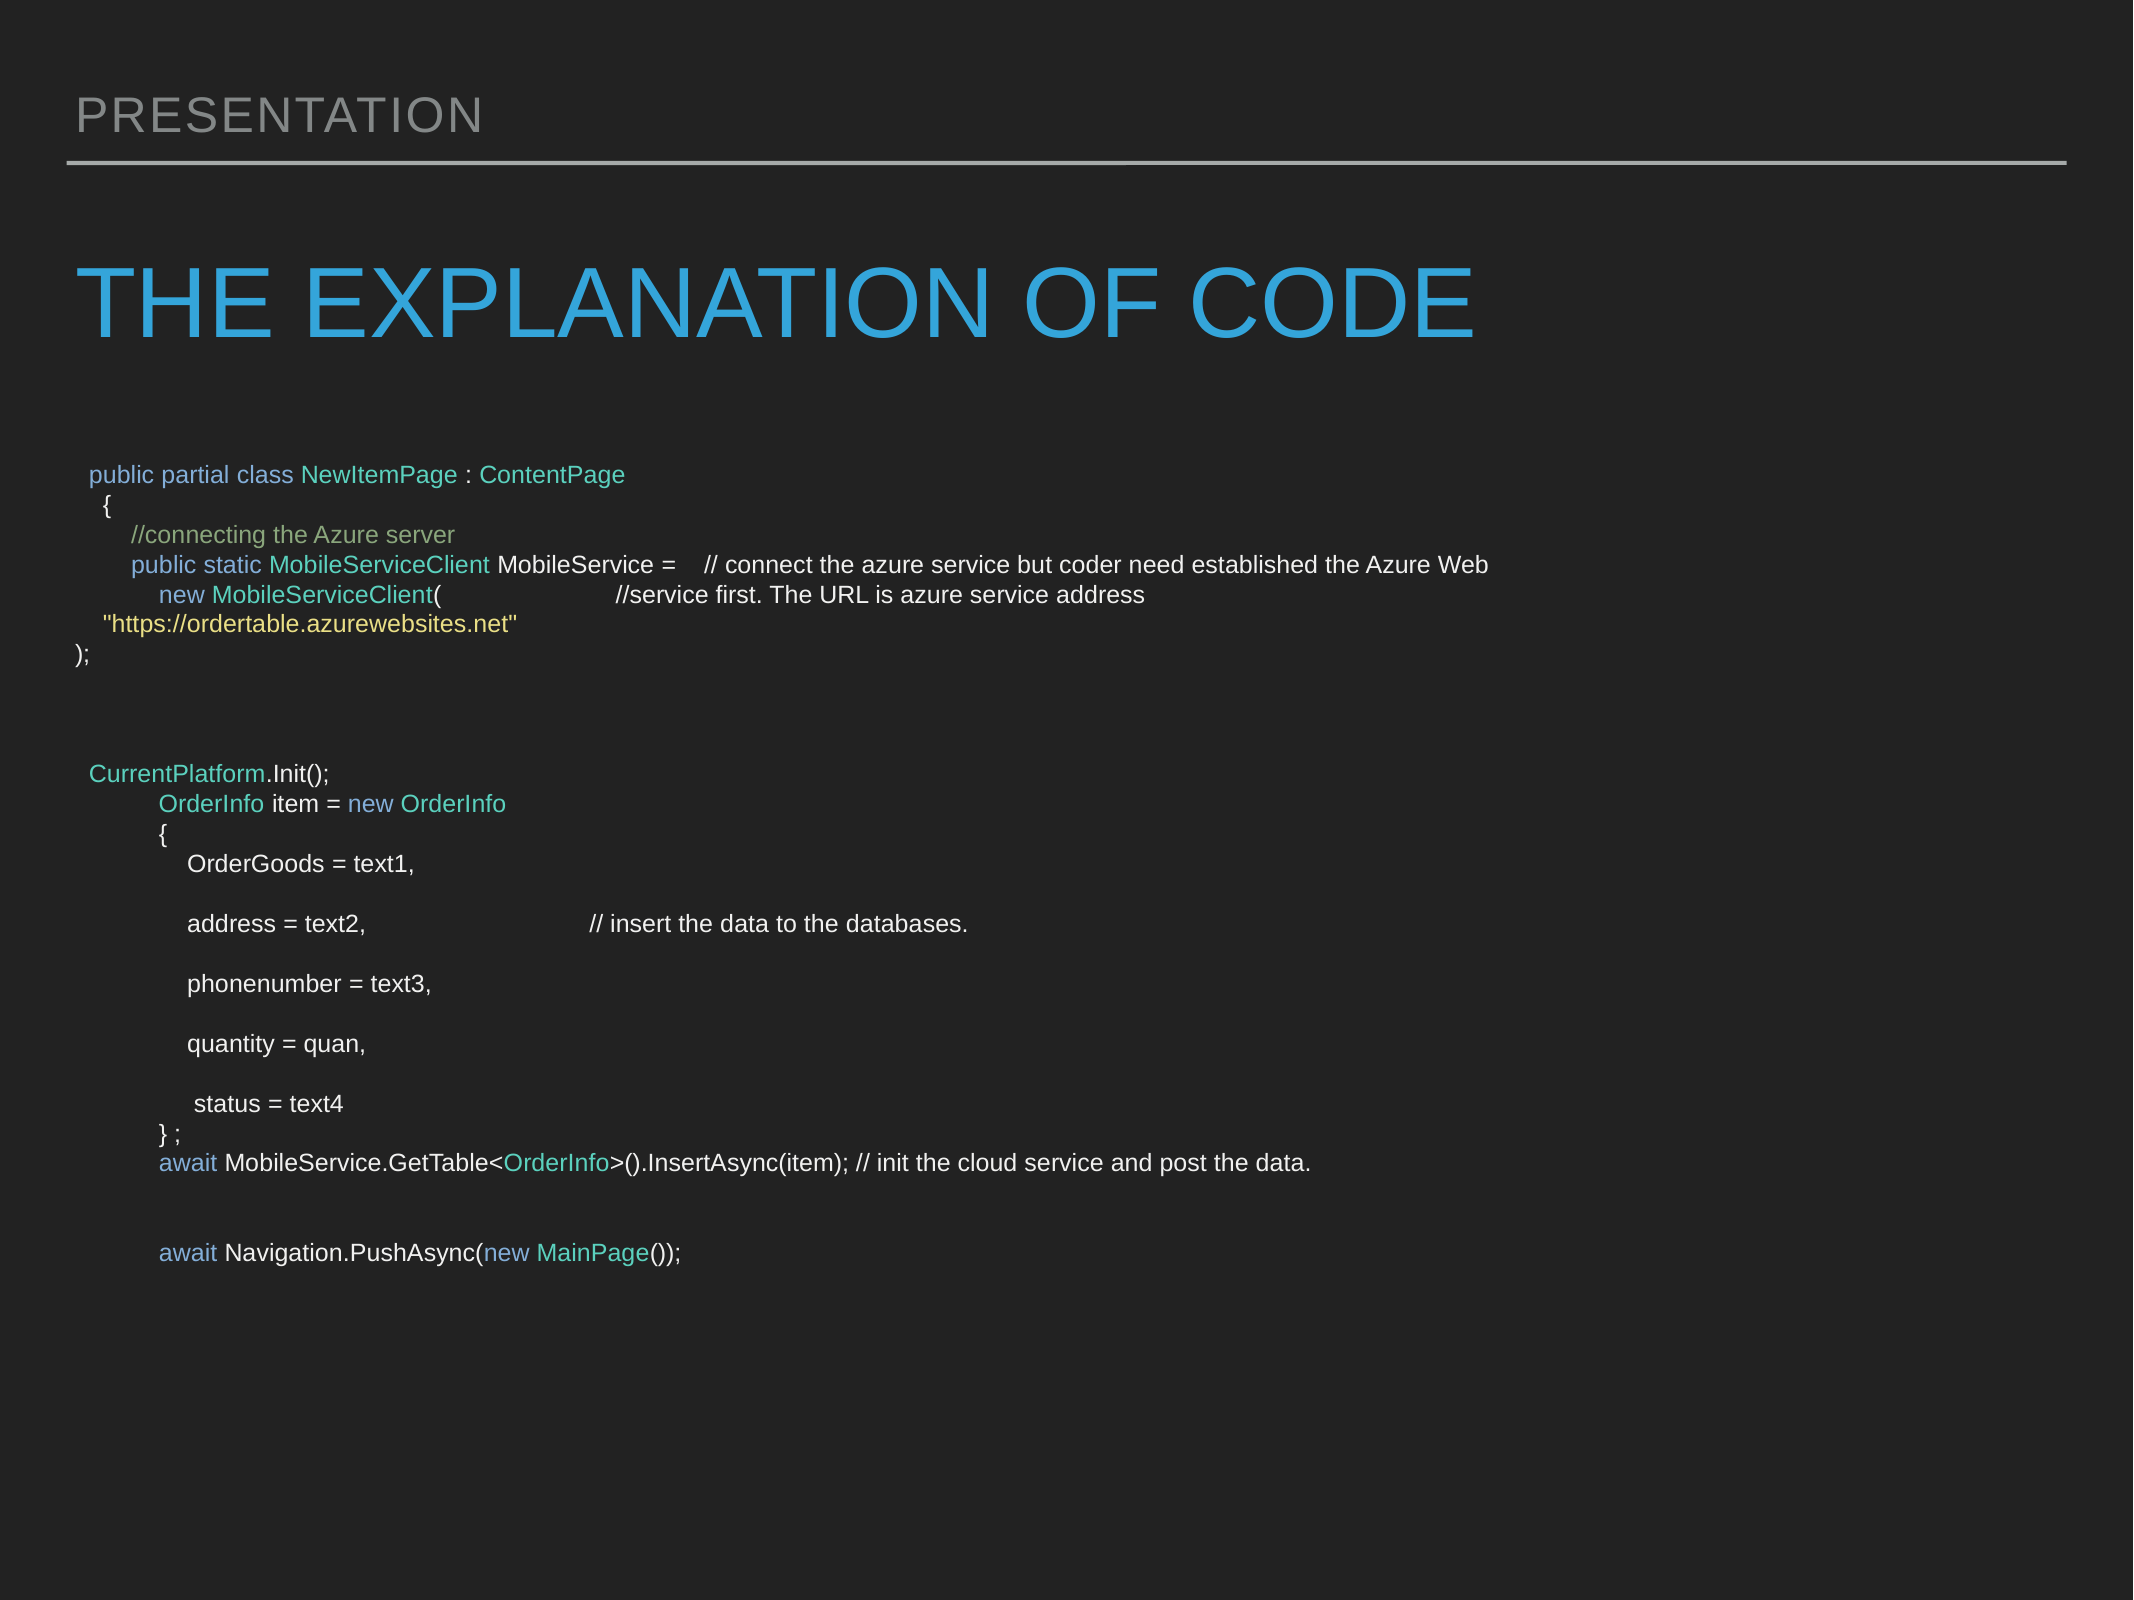

Presentation
# The explanation of code
  public partial class NewItemPage : ContentPage
    {
        //connecting the Azure server
        public static MobileServiceClient MobileService =    // connect the azure service but coder need established the Azure Web
            new MobileServiceClient(                         //service first. The URL is azure service address
    "https://ordertable.azurewebsites.net"
);

  CurrentPlatform.Init();
            OrderInfo item = new OrderInfo
            {
                OrderGoods = text1,
                address = text2,                                // insert the data to the databases.
                phonenumber = text3,
                quantity = quan,
                 status = text4
            } ;
            await MobileService.GetTable<OrderInfo>().InsertAsync(item); // init the cloud service and post the data.
            await Navigation.PushAsync(new MainPage());